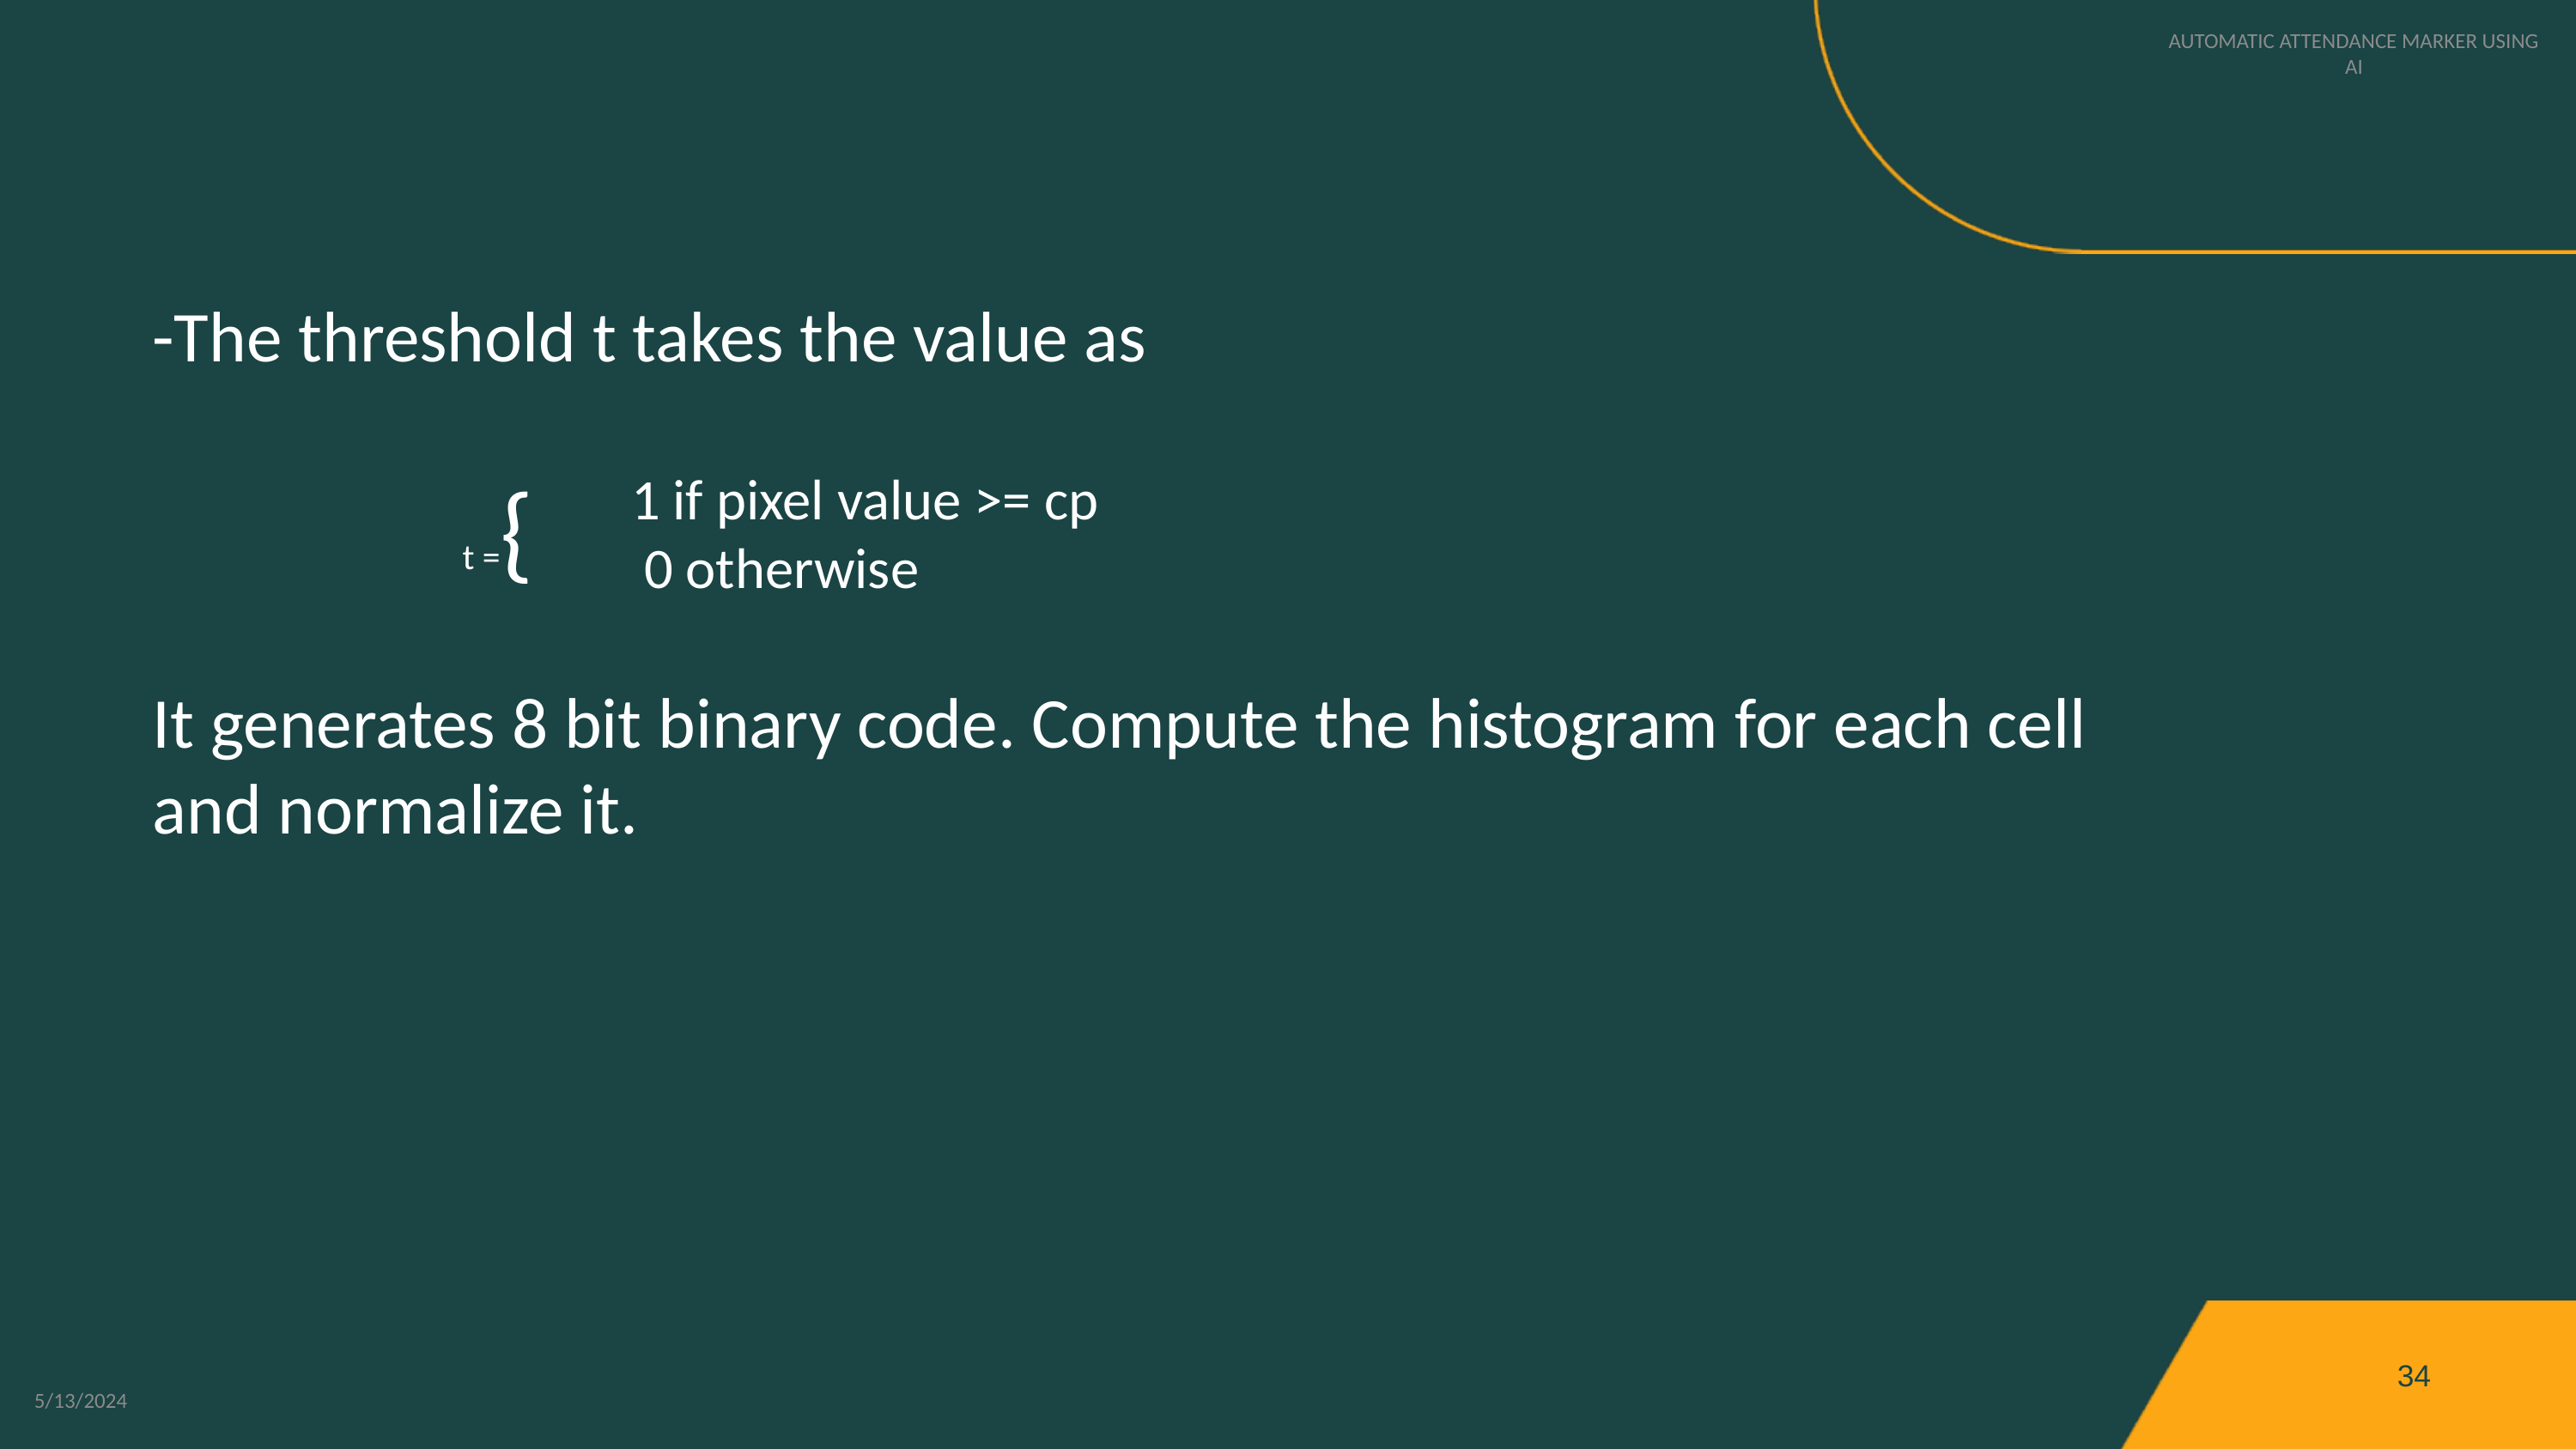

AUTOMATIC ATTENDANCE MARKER USING AI

-The threshold t takes the value as

                                      t ={

It generates 8 bit binary code. Compute the histogram for each cell and normalize it.
        1 if pixel value >= cp
         0 otherwise

34
5/13/2024